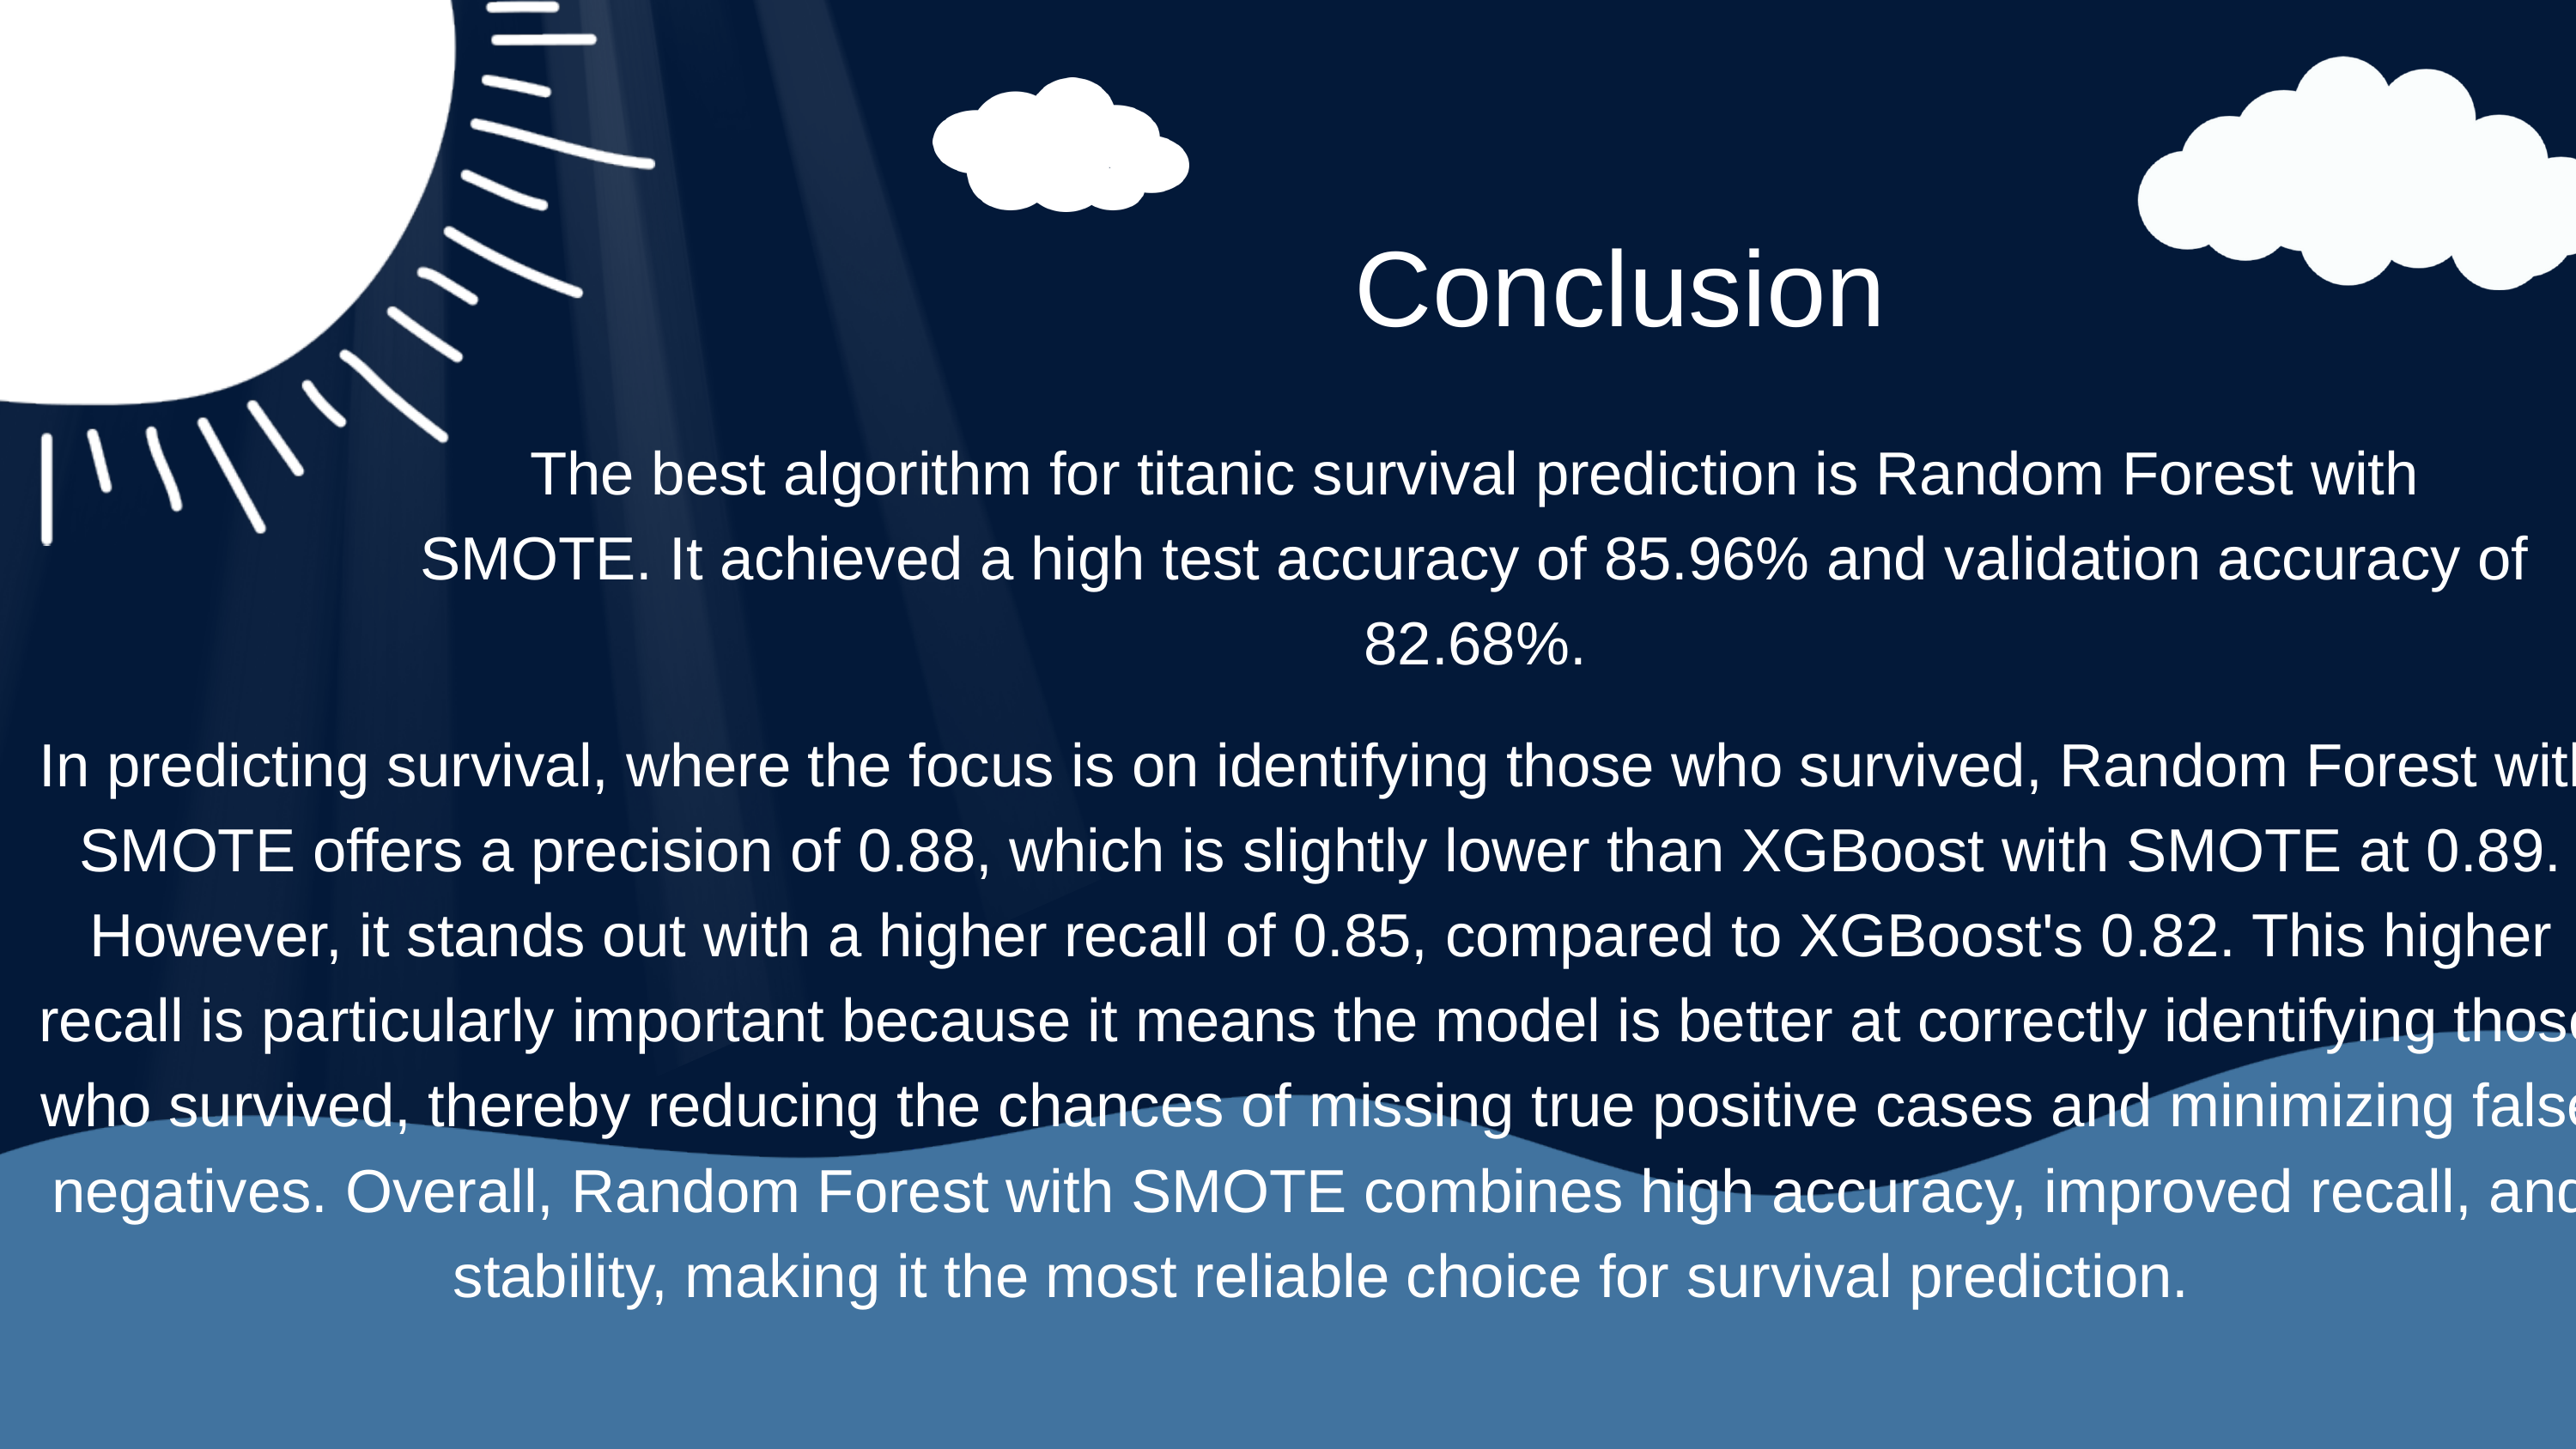

Conclusion
The best algorithm for titanic survival prediction is Random Forest with SMOTE. It achieved a high test accuracy of 85.96% and validation accuracy of 82.68%.

In predicting survival, where the focus is on identifying those who survived, Random Forest with SMOTE offers a precision of 0.88, which is slightly lower than XGBoost with SMOTE at 0.89. However, it stands out with a higher recall of 0.85, compared to XGBoost's 0.82. This higher recall is particularly important because it means the model is better at correctly identifying those who survived, thereby reducing the chances of missing true positive cases and minimizing false negatives. Overall, Random Forest with SMOTE combines high accuracy, improved recall, and stability, making it the most reliable choice for survival prediction.